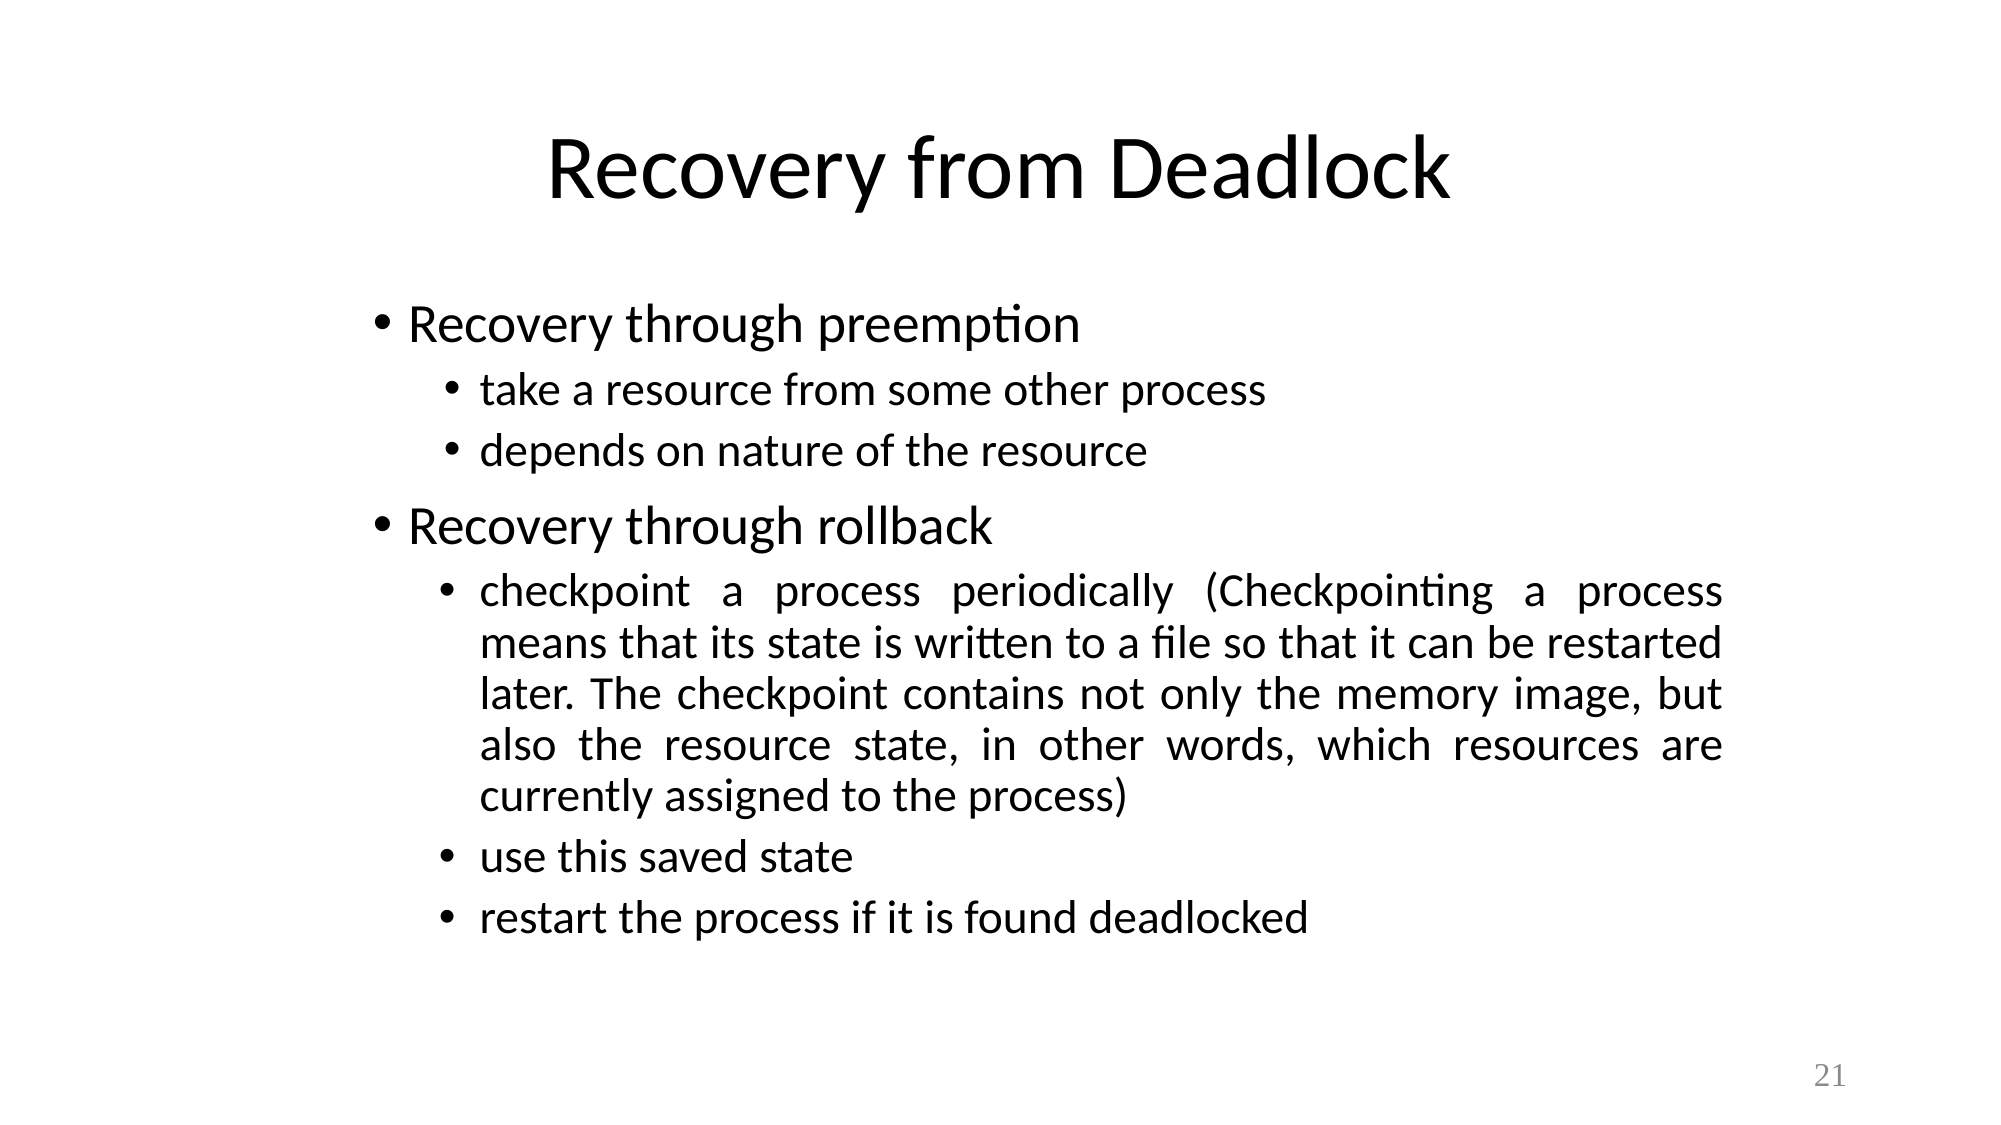

# Recovery from Deadlock
Recovery through preemption
take a resource from some other process
depends on nature of the resource
Recovery through rollback
checkpoint a process periodically (Checkpointing a process means that its state is written to a file so that it can be restarted later. The checkpoint contains not only the memory image, but also the resource state, in other words, which resources are currently assigned to the process)
use this saved state
restart the process if it is found deadlocked

21